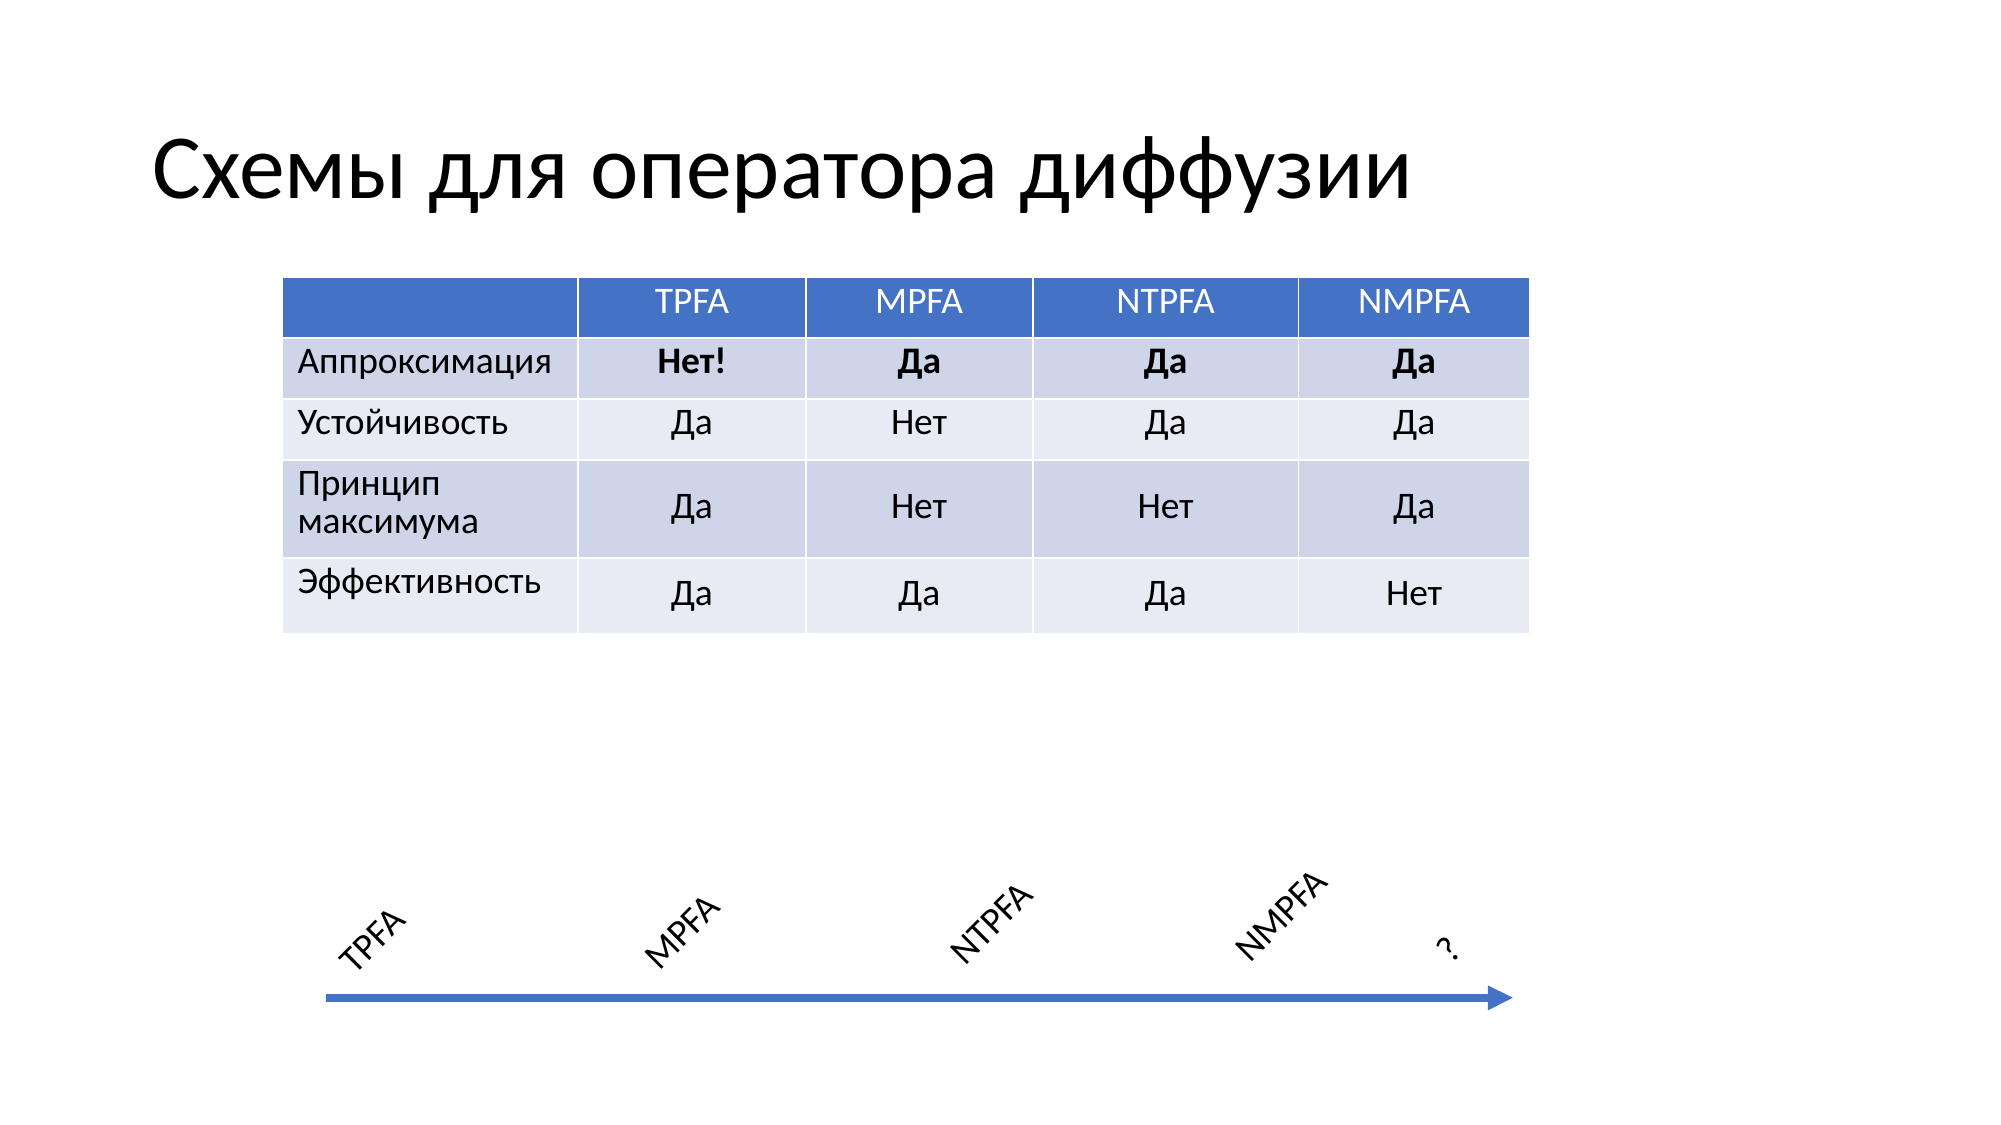

# Схемы для оператора диффузии
|  | TPFA | MPFA | NTPFA | NMPFA |
| --- | --- | --- | --- | --- |
| Аппроксимация | Нет! | Да | Да | Да |
| Устойчивость | Да | Нет | Да | Да |
| Принцип максимума | Да | Нет | Нет | Да |
| Эффективность | Да | Да | Да | Нет |
NMPFA
NTPFA
MPFA
TPFA
?